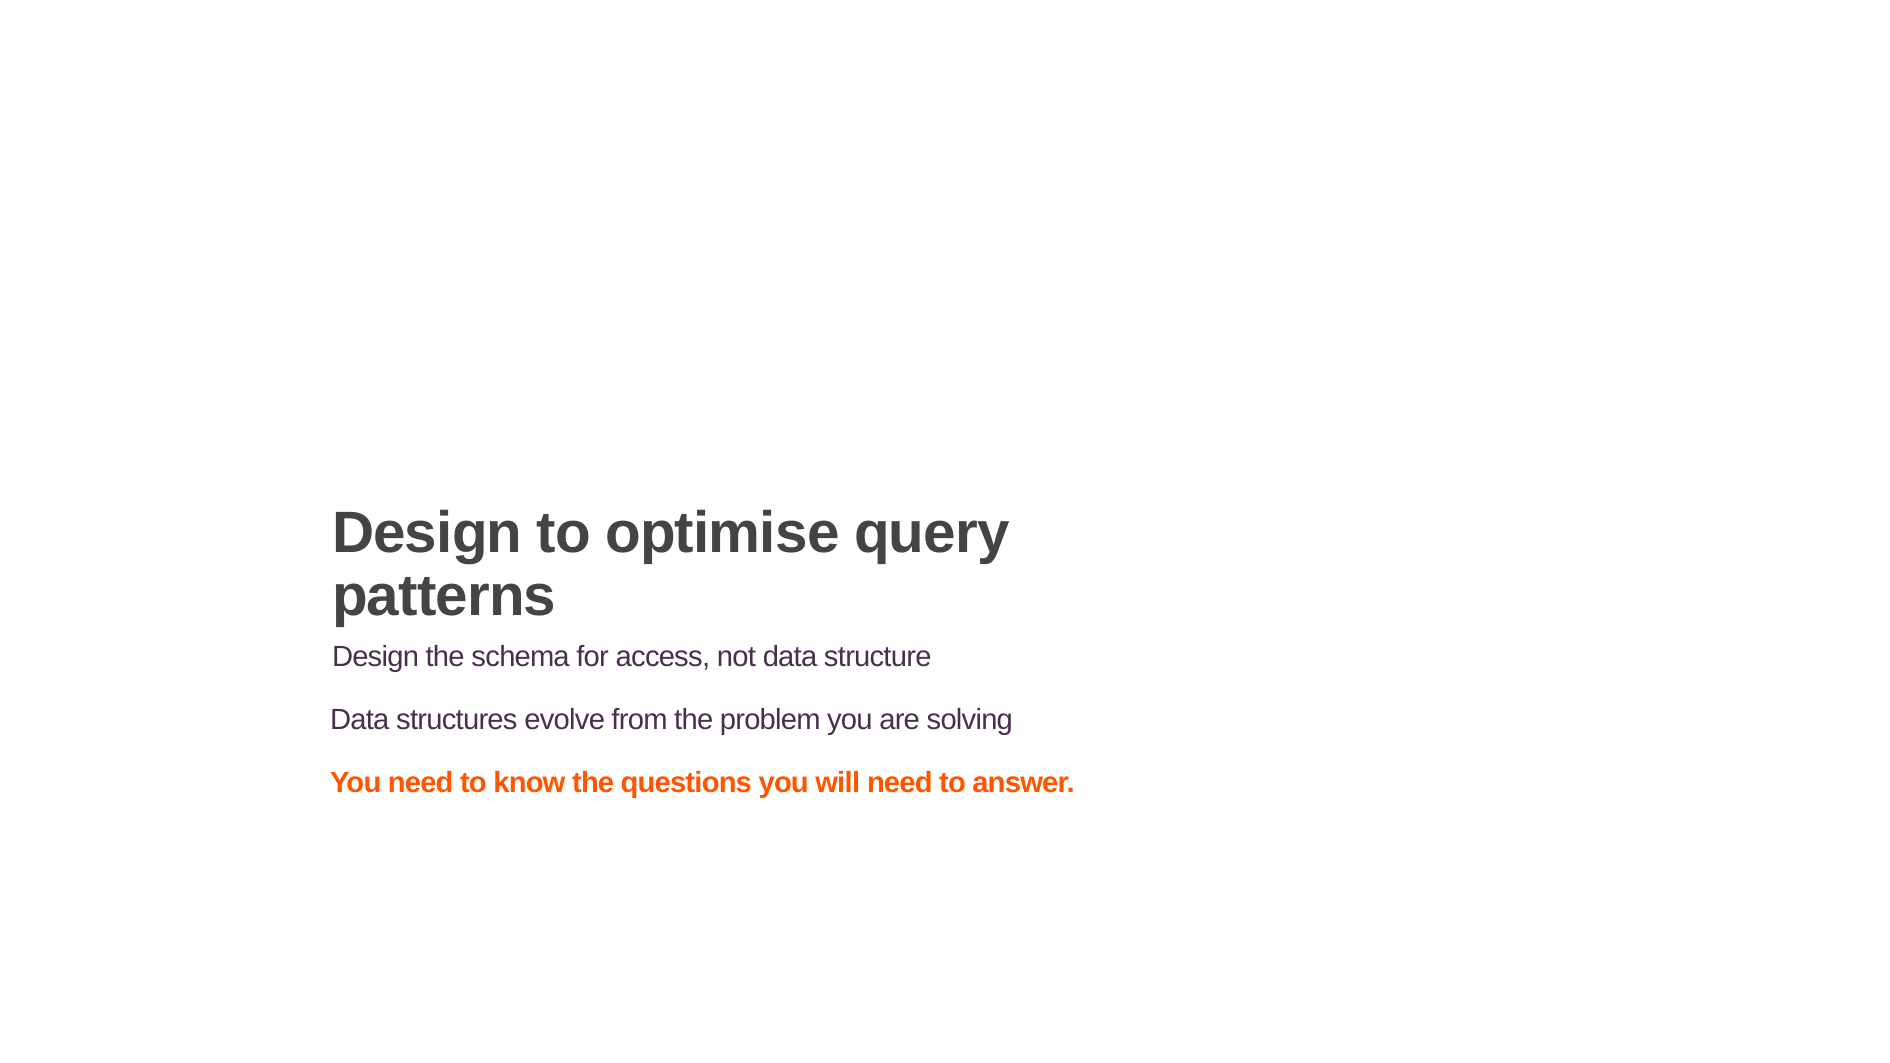

Design to optimise query patterns
Design the schema for access, not data structure
Data structures evolve from the problem you are solving
You need to know the questions you will need to answer.